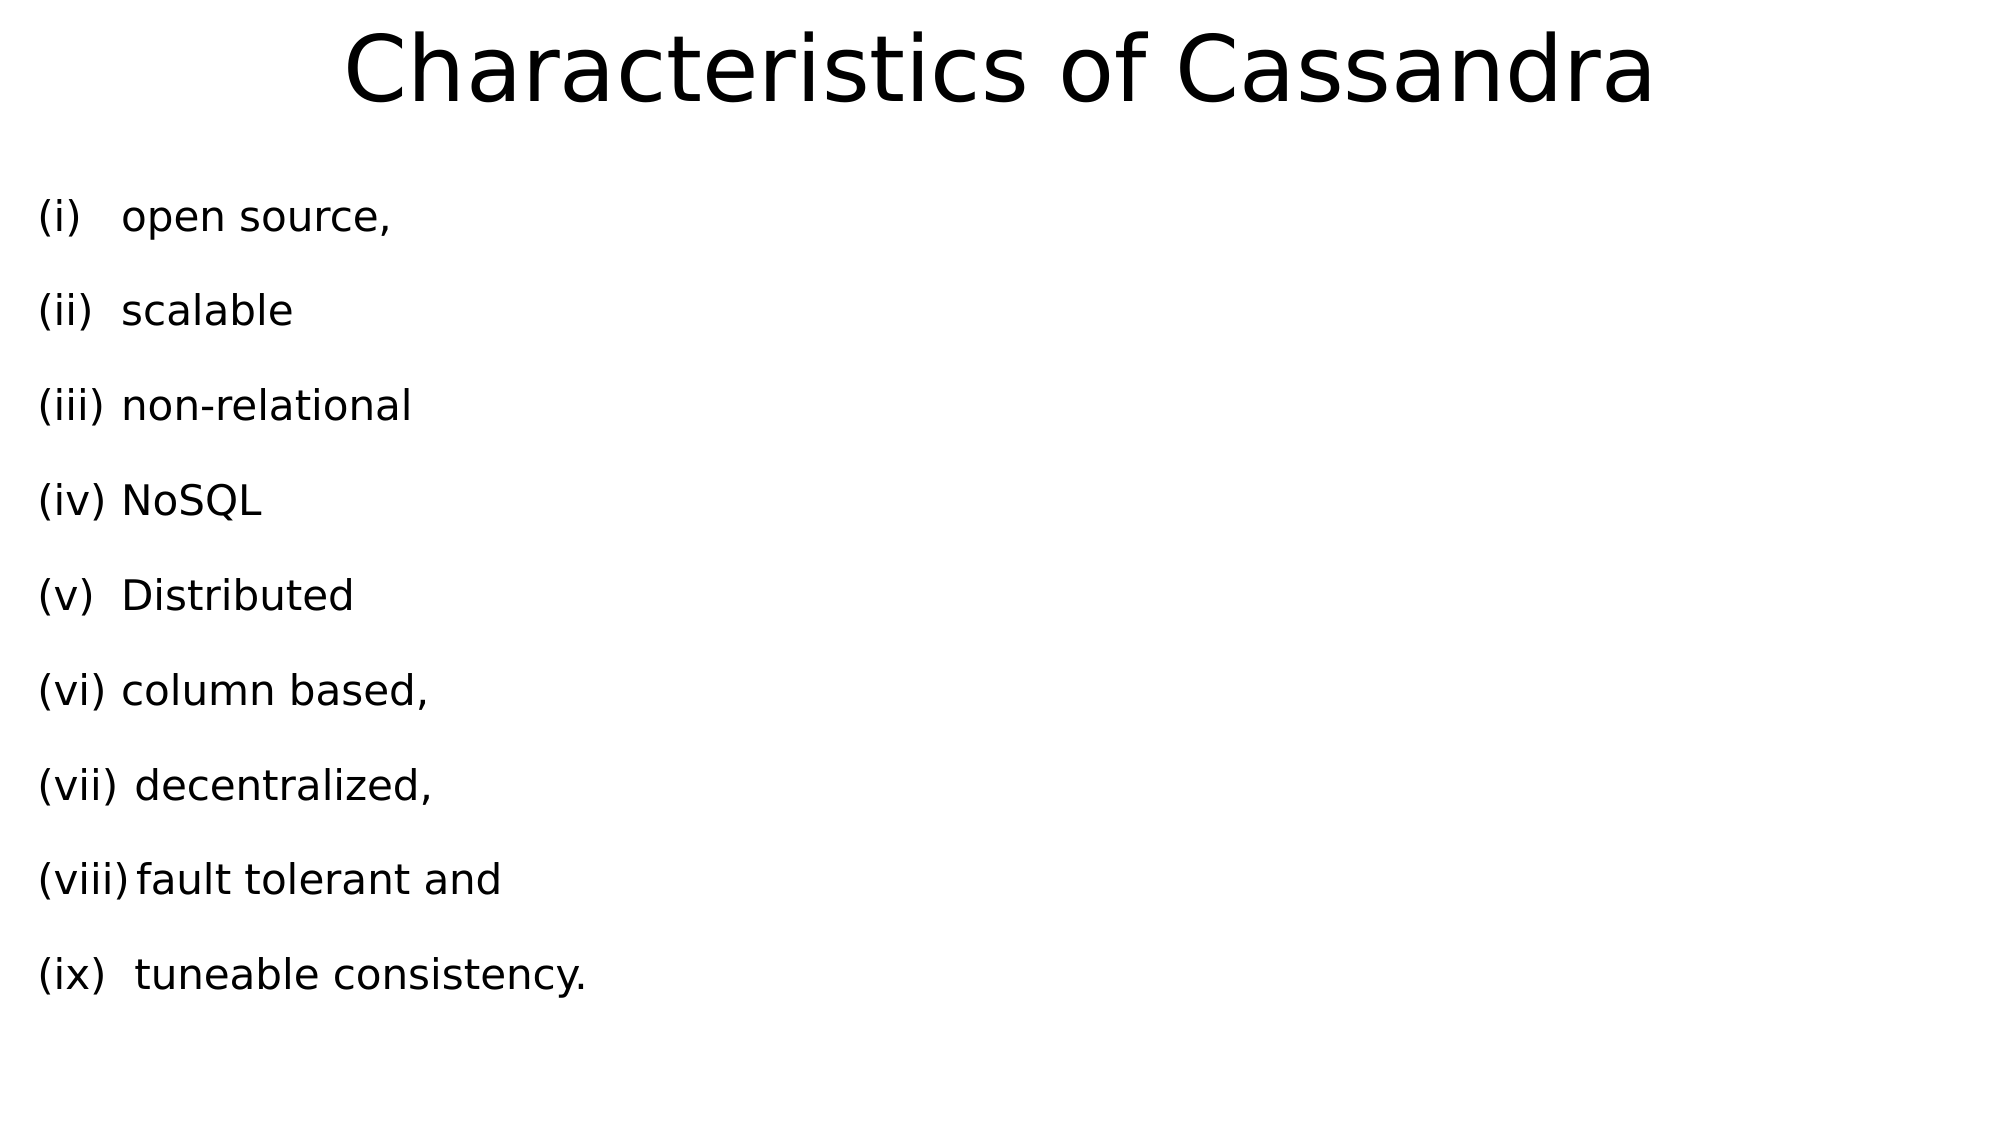

# Characteristics of Cassandra
open source,
scalable
non-relational
NoSQL
Distributed
column based,
 decentralized,
 fault tolerant and
 tuneable consistency.